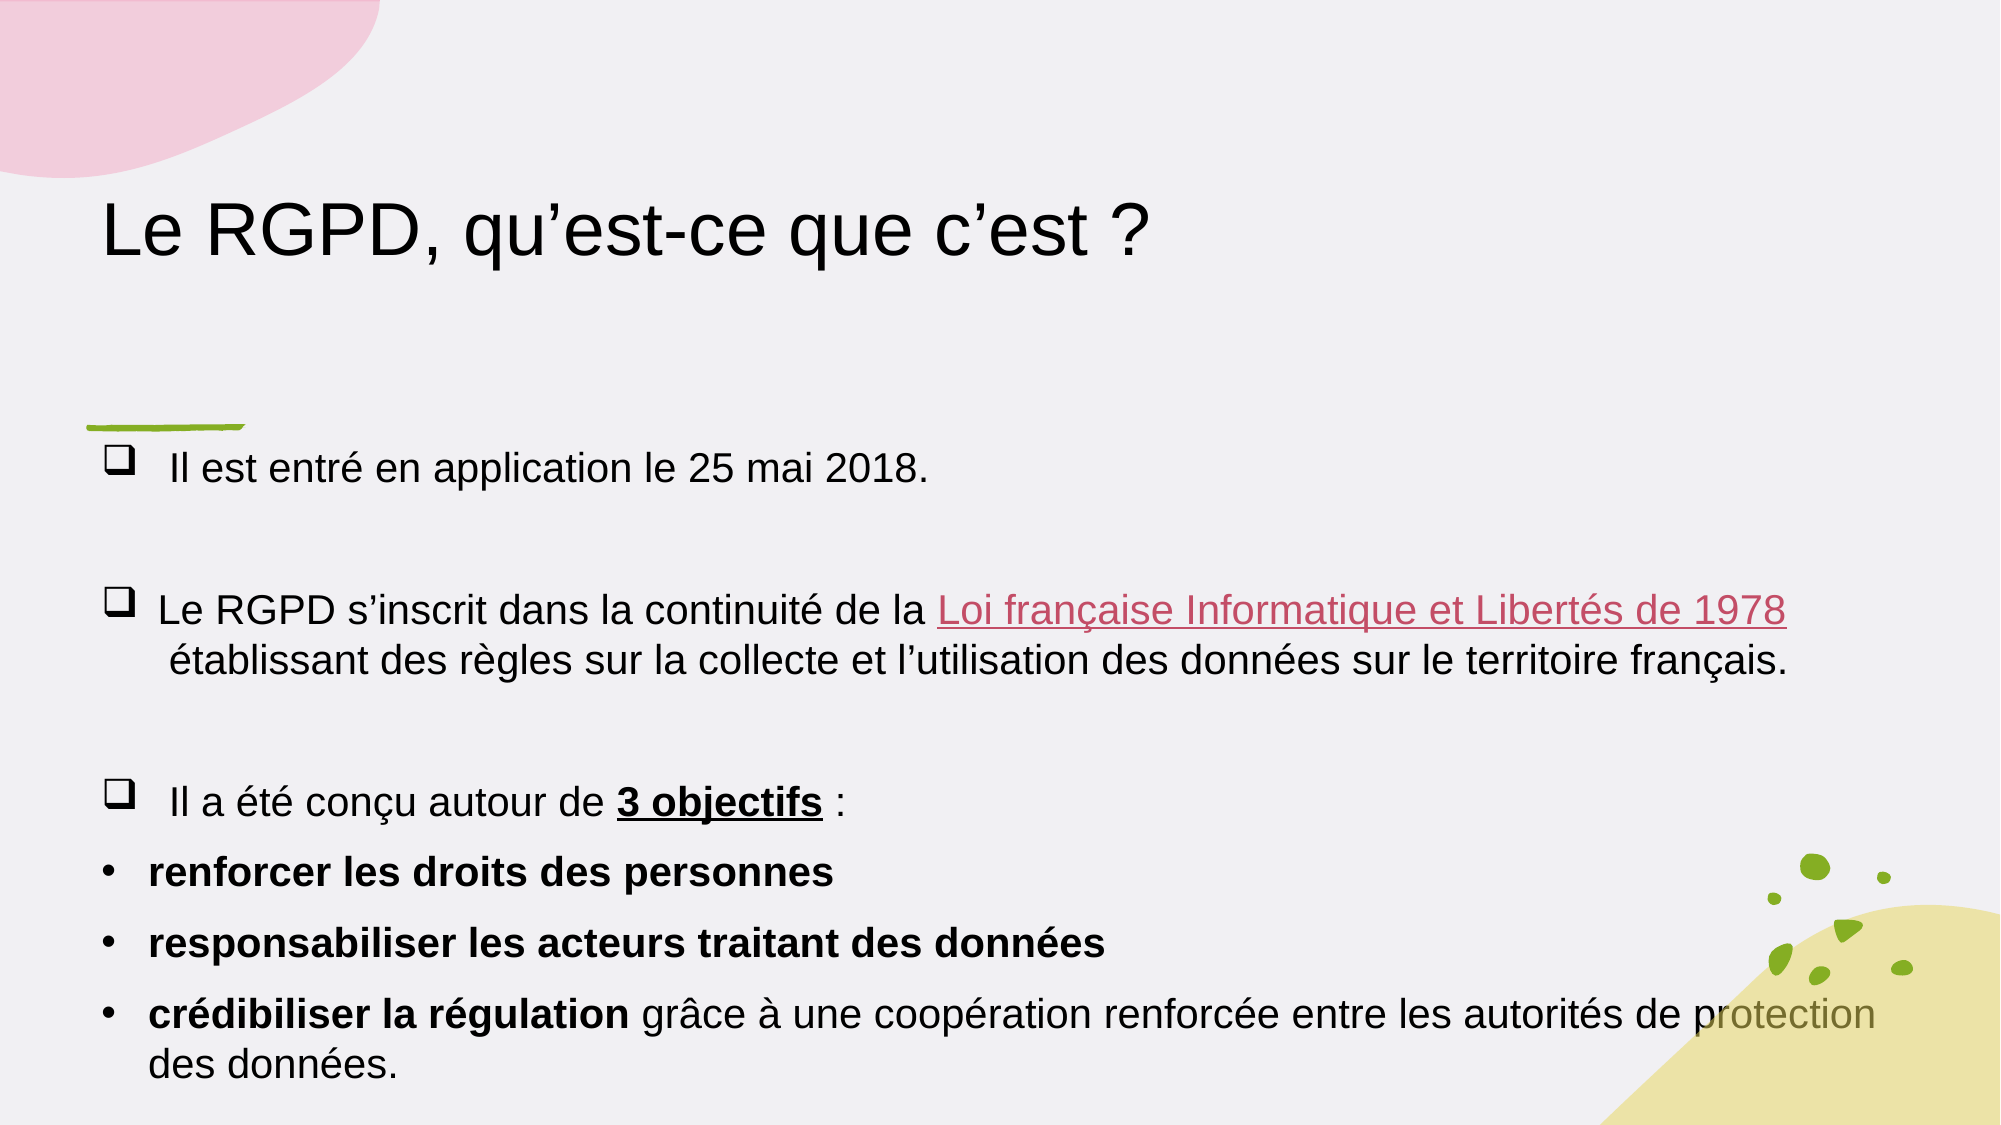

# Le RGPD, qu’est-ce que c’est ?

 Il est entré en application le 25 mai 2018.

Le RGPD s’inscrit dans la continuité de la Loi française Informatique et Libertés de 1978 établissant des règles sur la collecte et l’utilisation des données sur le territoire français.

 Il a été conçu autour de 3 objectifs :
renforcer les droits des personnes
responsabiliser les acteurs traitant des données
crédibiliser la régulation grâce à une coopération renforcée entre les autorités de protection des données.